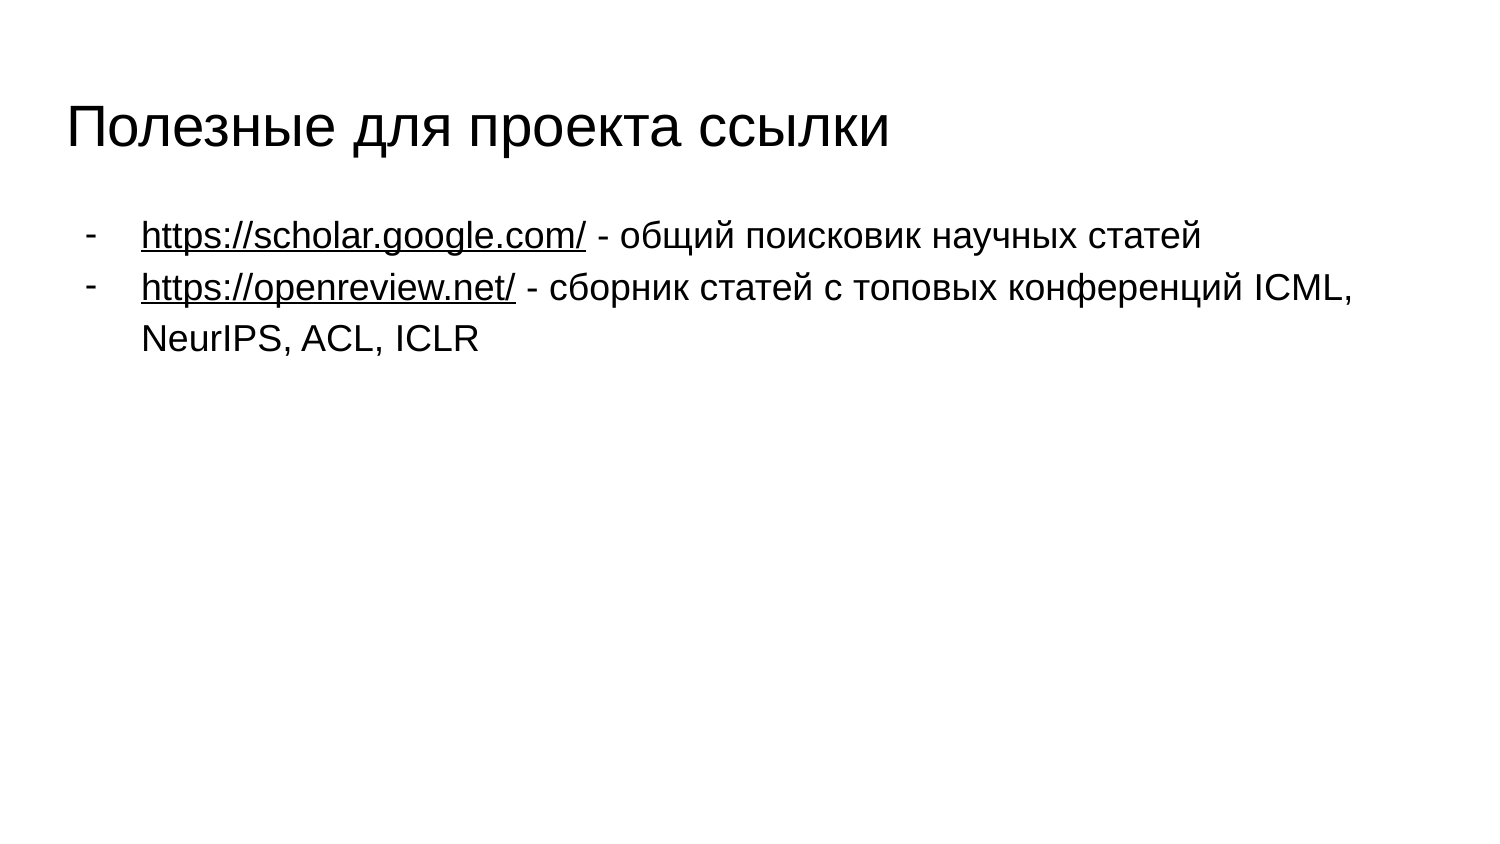

# Полезные для проекта ссылки
https://scholar.google.com/ - общий поисковик научных статей
https://openreview.net/ - сборник статей с топовых конференций ICML, NeurIPS, ACL, ICLR